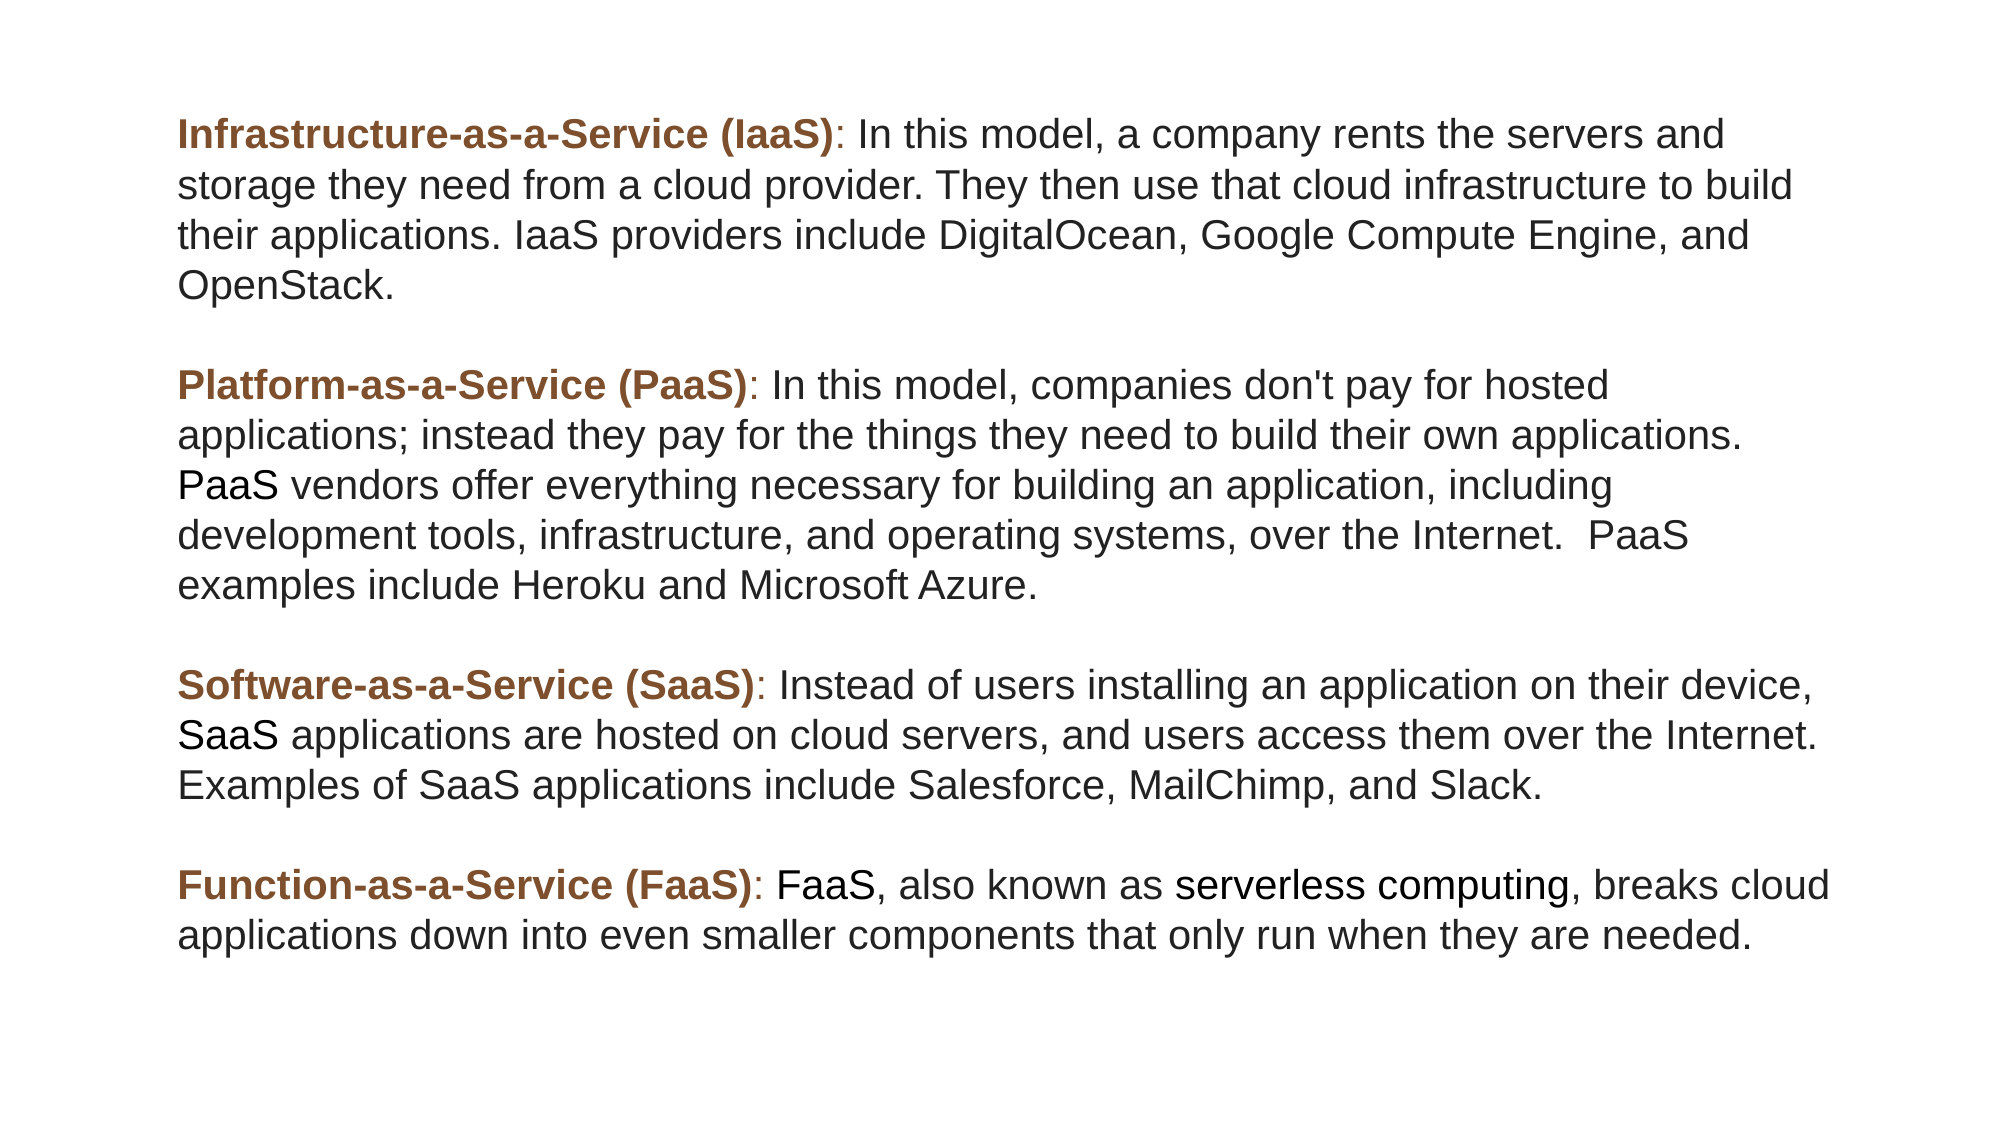

Infrastructure-as-a-Service (IaaS): In this model, a company rents the servers and storage they need from a cloud provider. They then use that cloud infrastructure to build their applications. IaaS providers include DigitalOcean, Google Compute Engine, and OpenStack.

Platform-as-a-Service (PaaS): In this model, companies don't pay for hosted applications; instead they pay for the things they need to build their own applications. PaaS vendors offer everything necessary for building an application, including development tools, infrastructure, and operating systems, over the Internet.  PaaS examples include Heroku and Microsoft Azure.

Software-as-a-Service (SaaS): Instead of users installing an application on their device, SaaS applications are hosted on cloud servers, and users access them over the Internet. Examples of SaaS applications include Salesforce, MailChimp, and Slack.

Function-as-a-Service (FaaS): FaaS, also known as serverless computing, breaks cloud applications down into even smaller components that only run when they are needed.